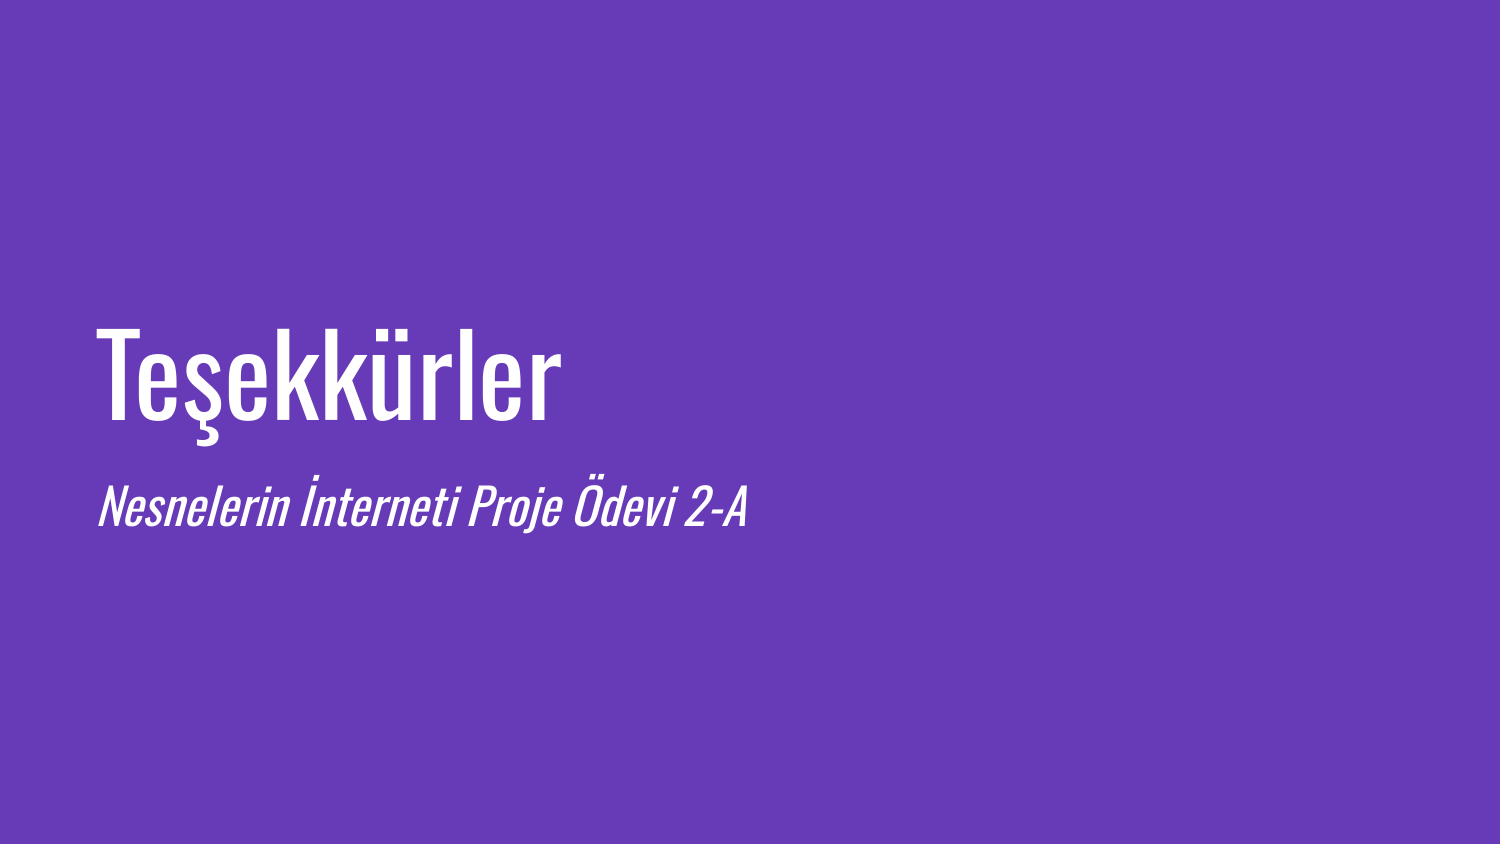

# Teşekkürler
Nesnelerin İnterneti Proje Ödevi 2-A